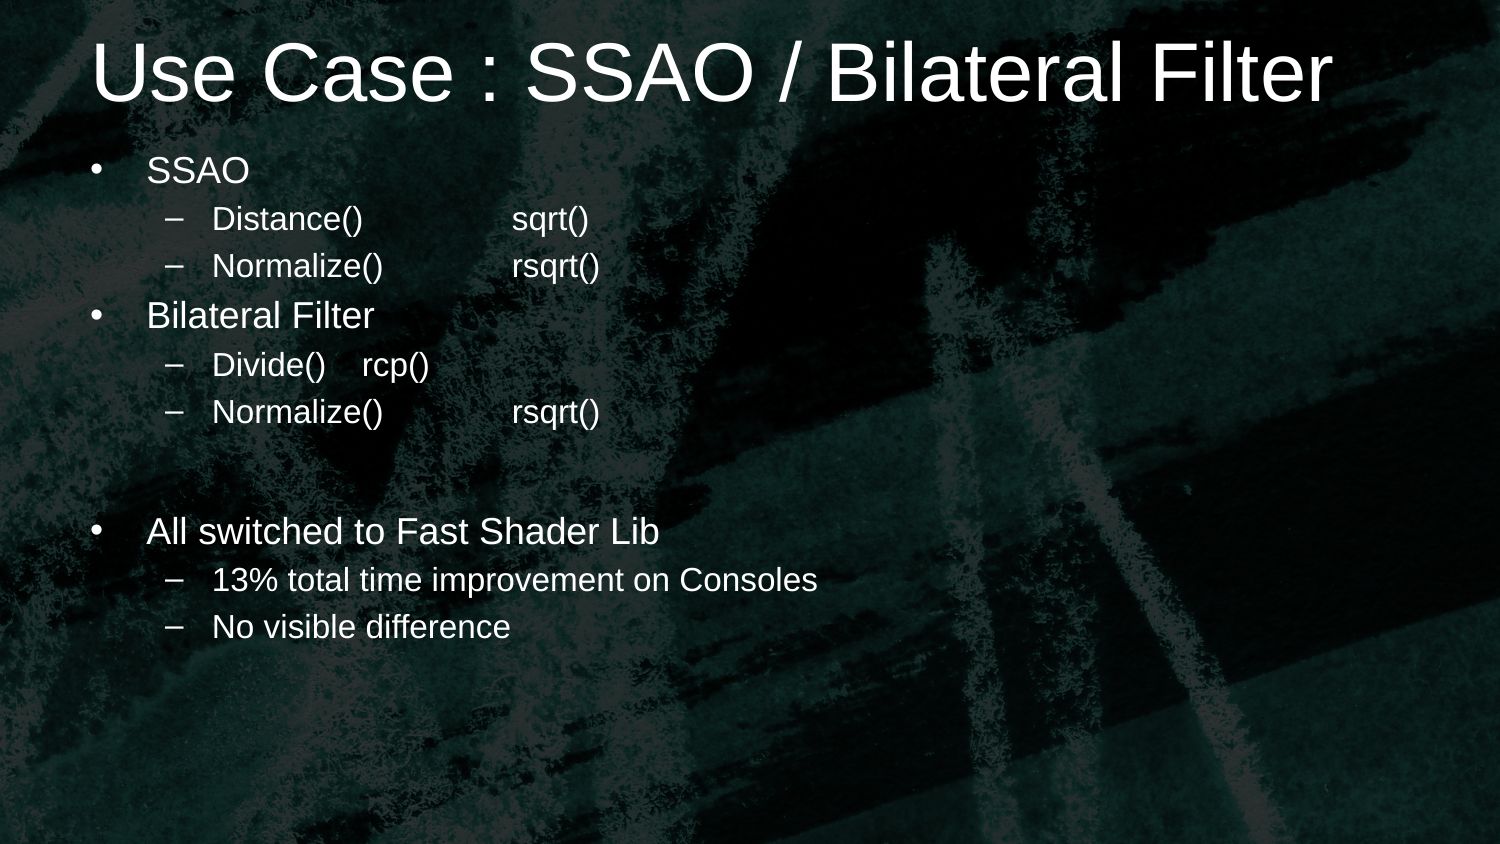

# Use Case : SSAO / Bilateral Filter
SSAO
Distance()  	sqrt()
Normalize() 	rsqrt()
Bilateral Filter
Divide()	rcp()
Normalize()	rsqrt()

All switched to Fast Shader Lib
13% total time improvement on Consoles
No visible difference